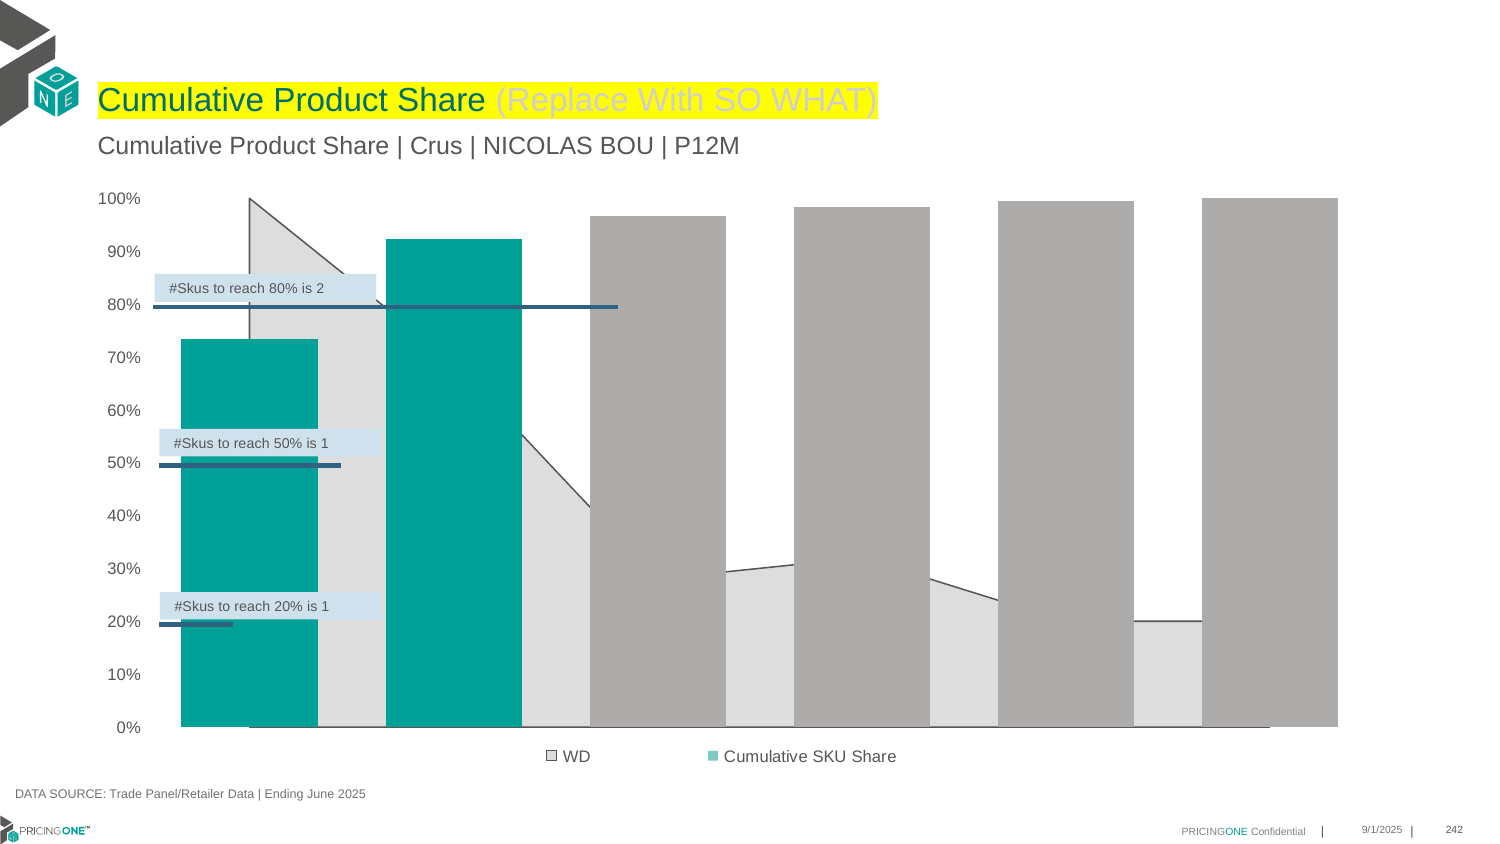

# Cumulative Product Share (Replace With SO WHAT)
Cumulative Product Share | Crus | NICOLAS BOU | P12M

### Chart

| Category | WD | Cumulative SKU Share |
|---|---|---|
| Malard | 1.0 | 0.7339686011091151 |
| Vesselle | 0.69 | 0.9234554401312193 |
| Louis Marti | 0.28 | 0.9664141216902289 |
| Nicolas | 0.32 | 0.9843005545575256 |
| Louis Marti | 0.2 | 0.994141997969226 |
| Nicolas | 0.2 | 1.0 |
#Skus to reach 80% is 2
#Skus to reach 50% is 1
#Skus to reach 20% is 1
DATA SOURCE: Trade Panel/Retailer Data | Ending June 2025

9/1/2025
242